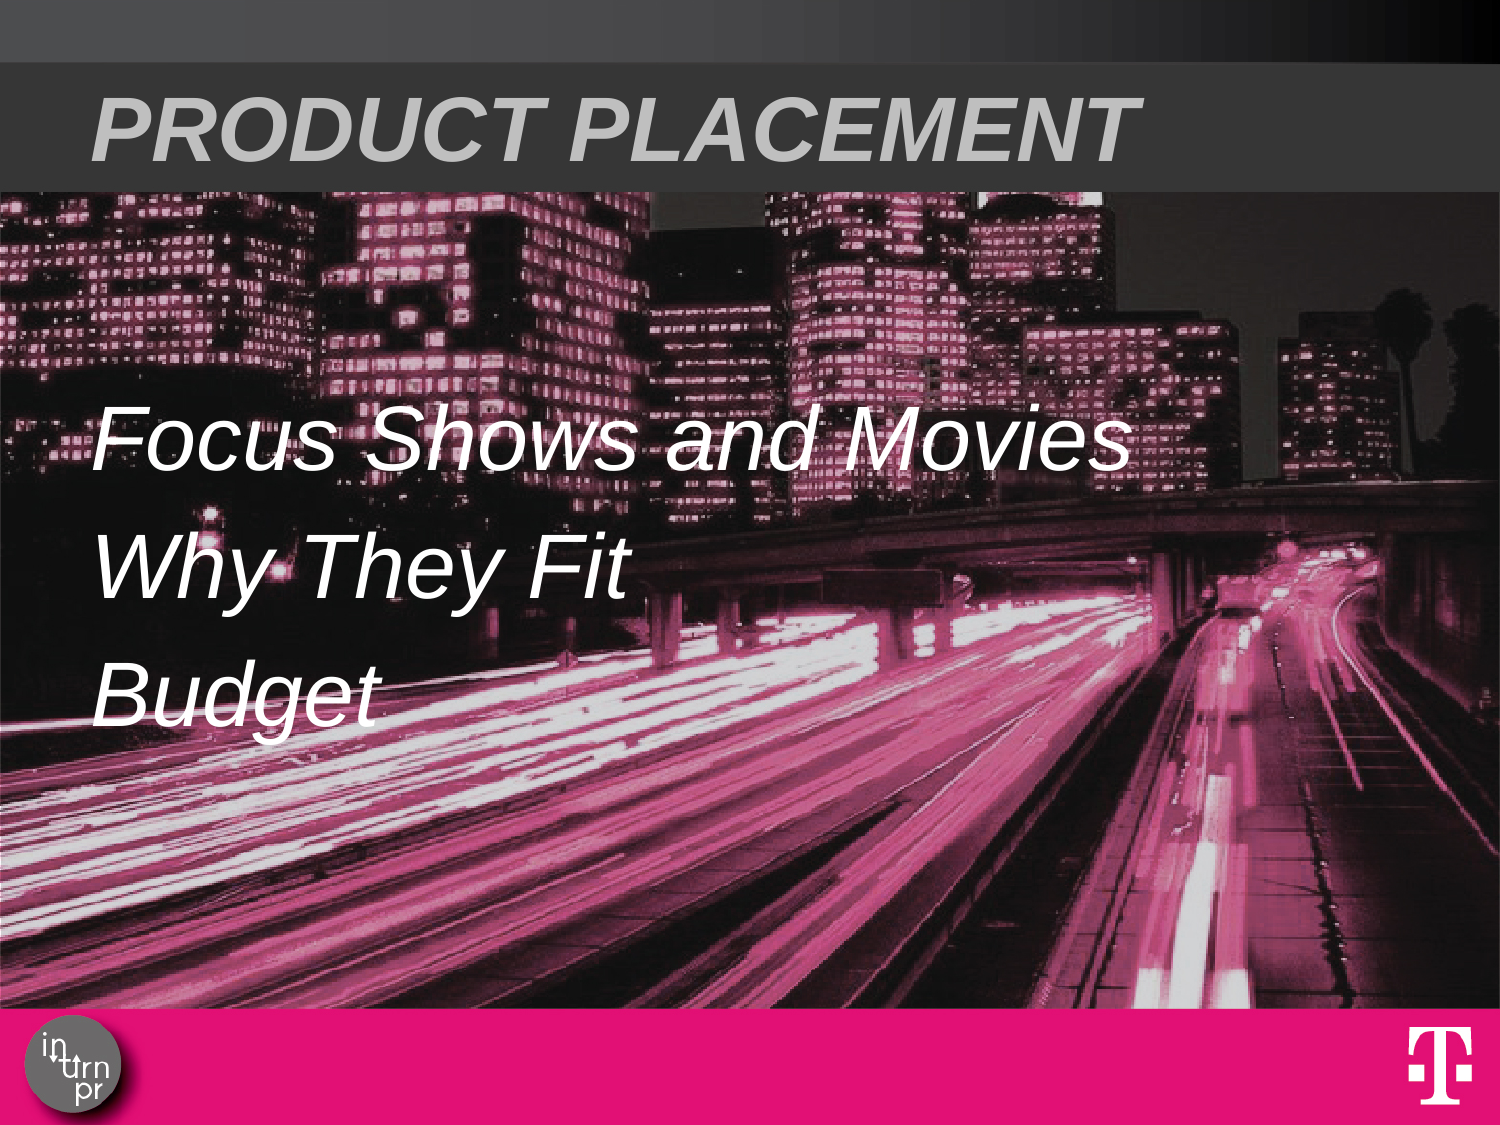

# PRODUCT PLACEMENT
Focus Shows and Movies
Why They Fit
Budget